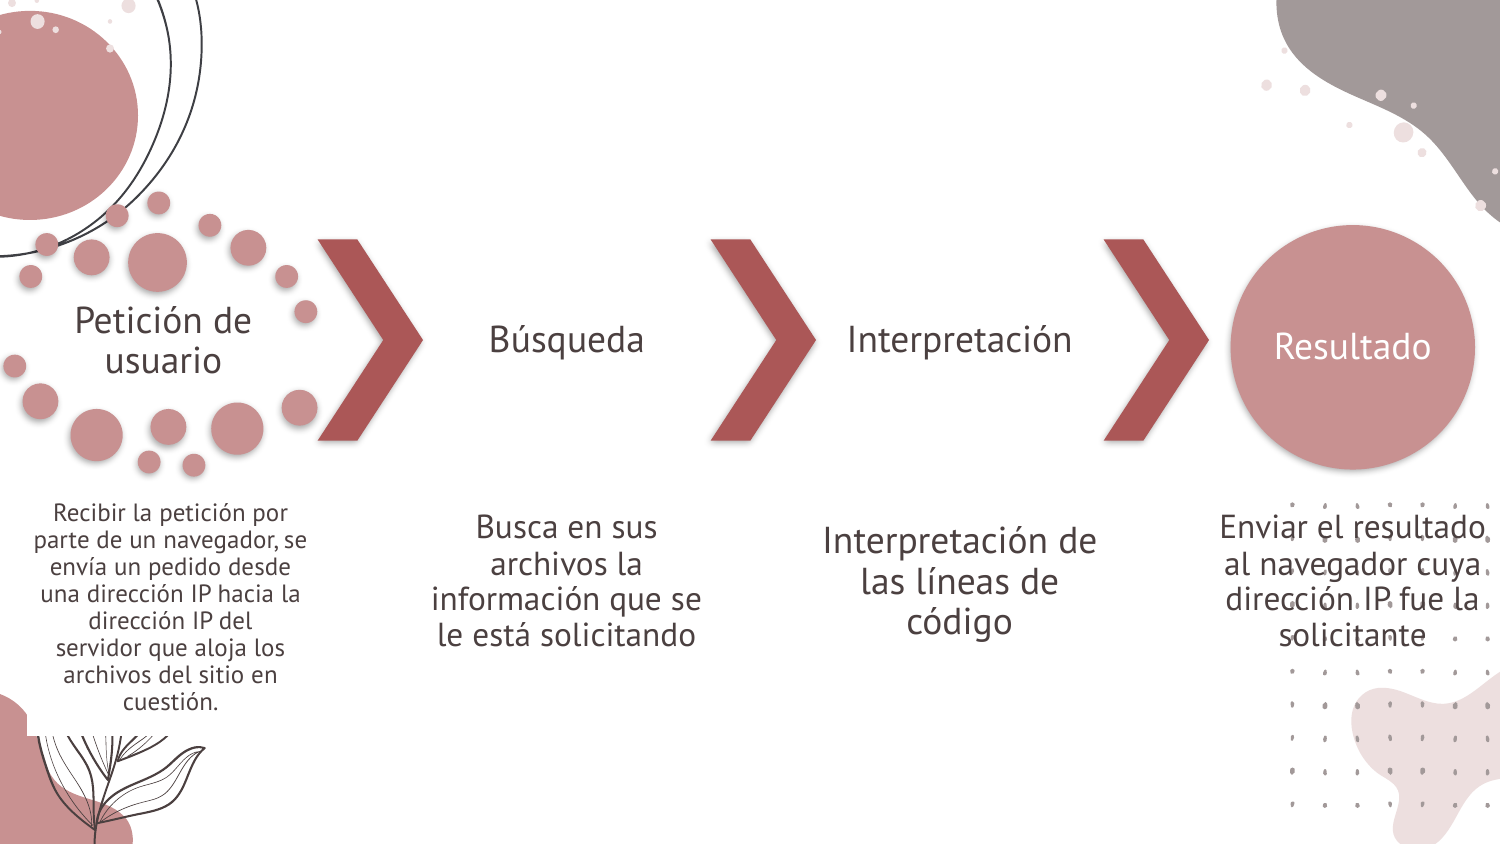

Petición de usuario
Recibir la petición por parte de un navegador, se envía un pedido desde una dirección IP hacia la dirección IP del servidor que aloja los archivos del sitio en cuestión.
Búsqueda
Busca en sus archivos la información que se le está solicitando
Interpretación
Interpretación de las líneas de código
Resultado
Enviar el resultado al navegador cuya dirección IP fue la solicitante